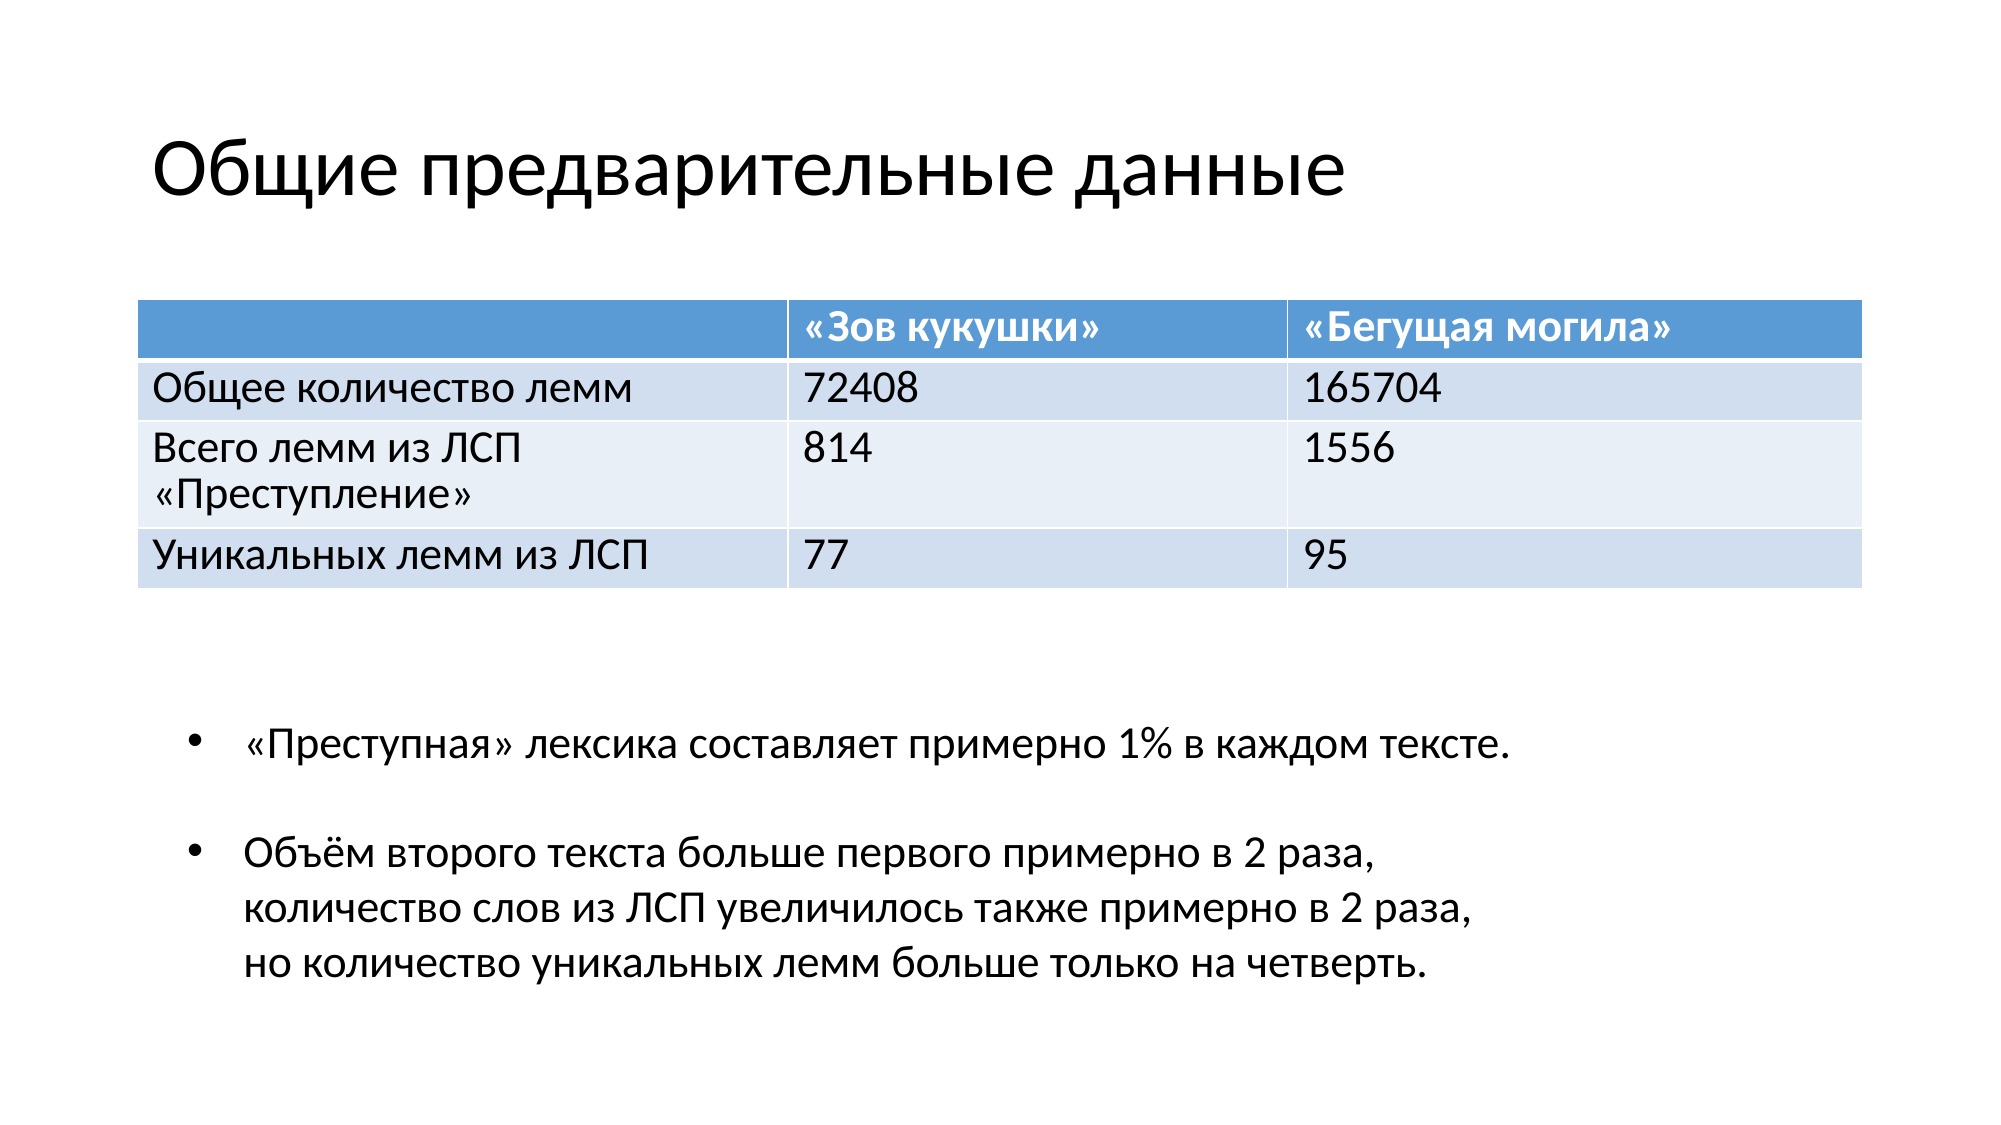

# Общие предварительные данные
|  | «Зов кукушки» | «Бегущая могила» |
| --- | --- | --- |
| Общее количество лемм | 72408 | 165704 |
| Всего лемм из ЛСП «Преступление» | 814 | 1556 |
| Уникальных лемм из ЛСП | 77 | 95 |
«Преступная» лексика составляет примерно 1% в каждом тексте.

Объём второго текста больше первого примерно в 2 раза,
количество слов из ЛСП увеличилось также примерно в 2 раза,
но количество уникальных лемм больше только на четверть.